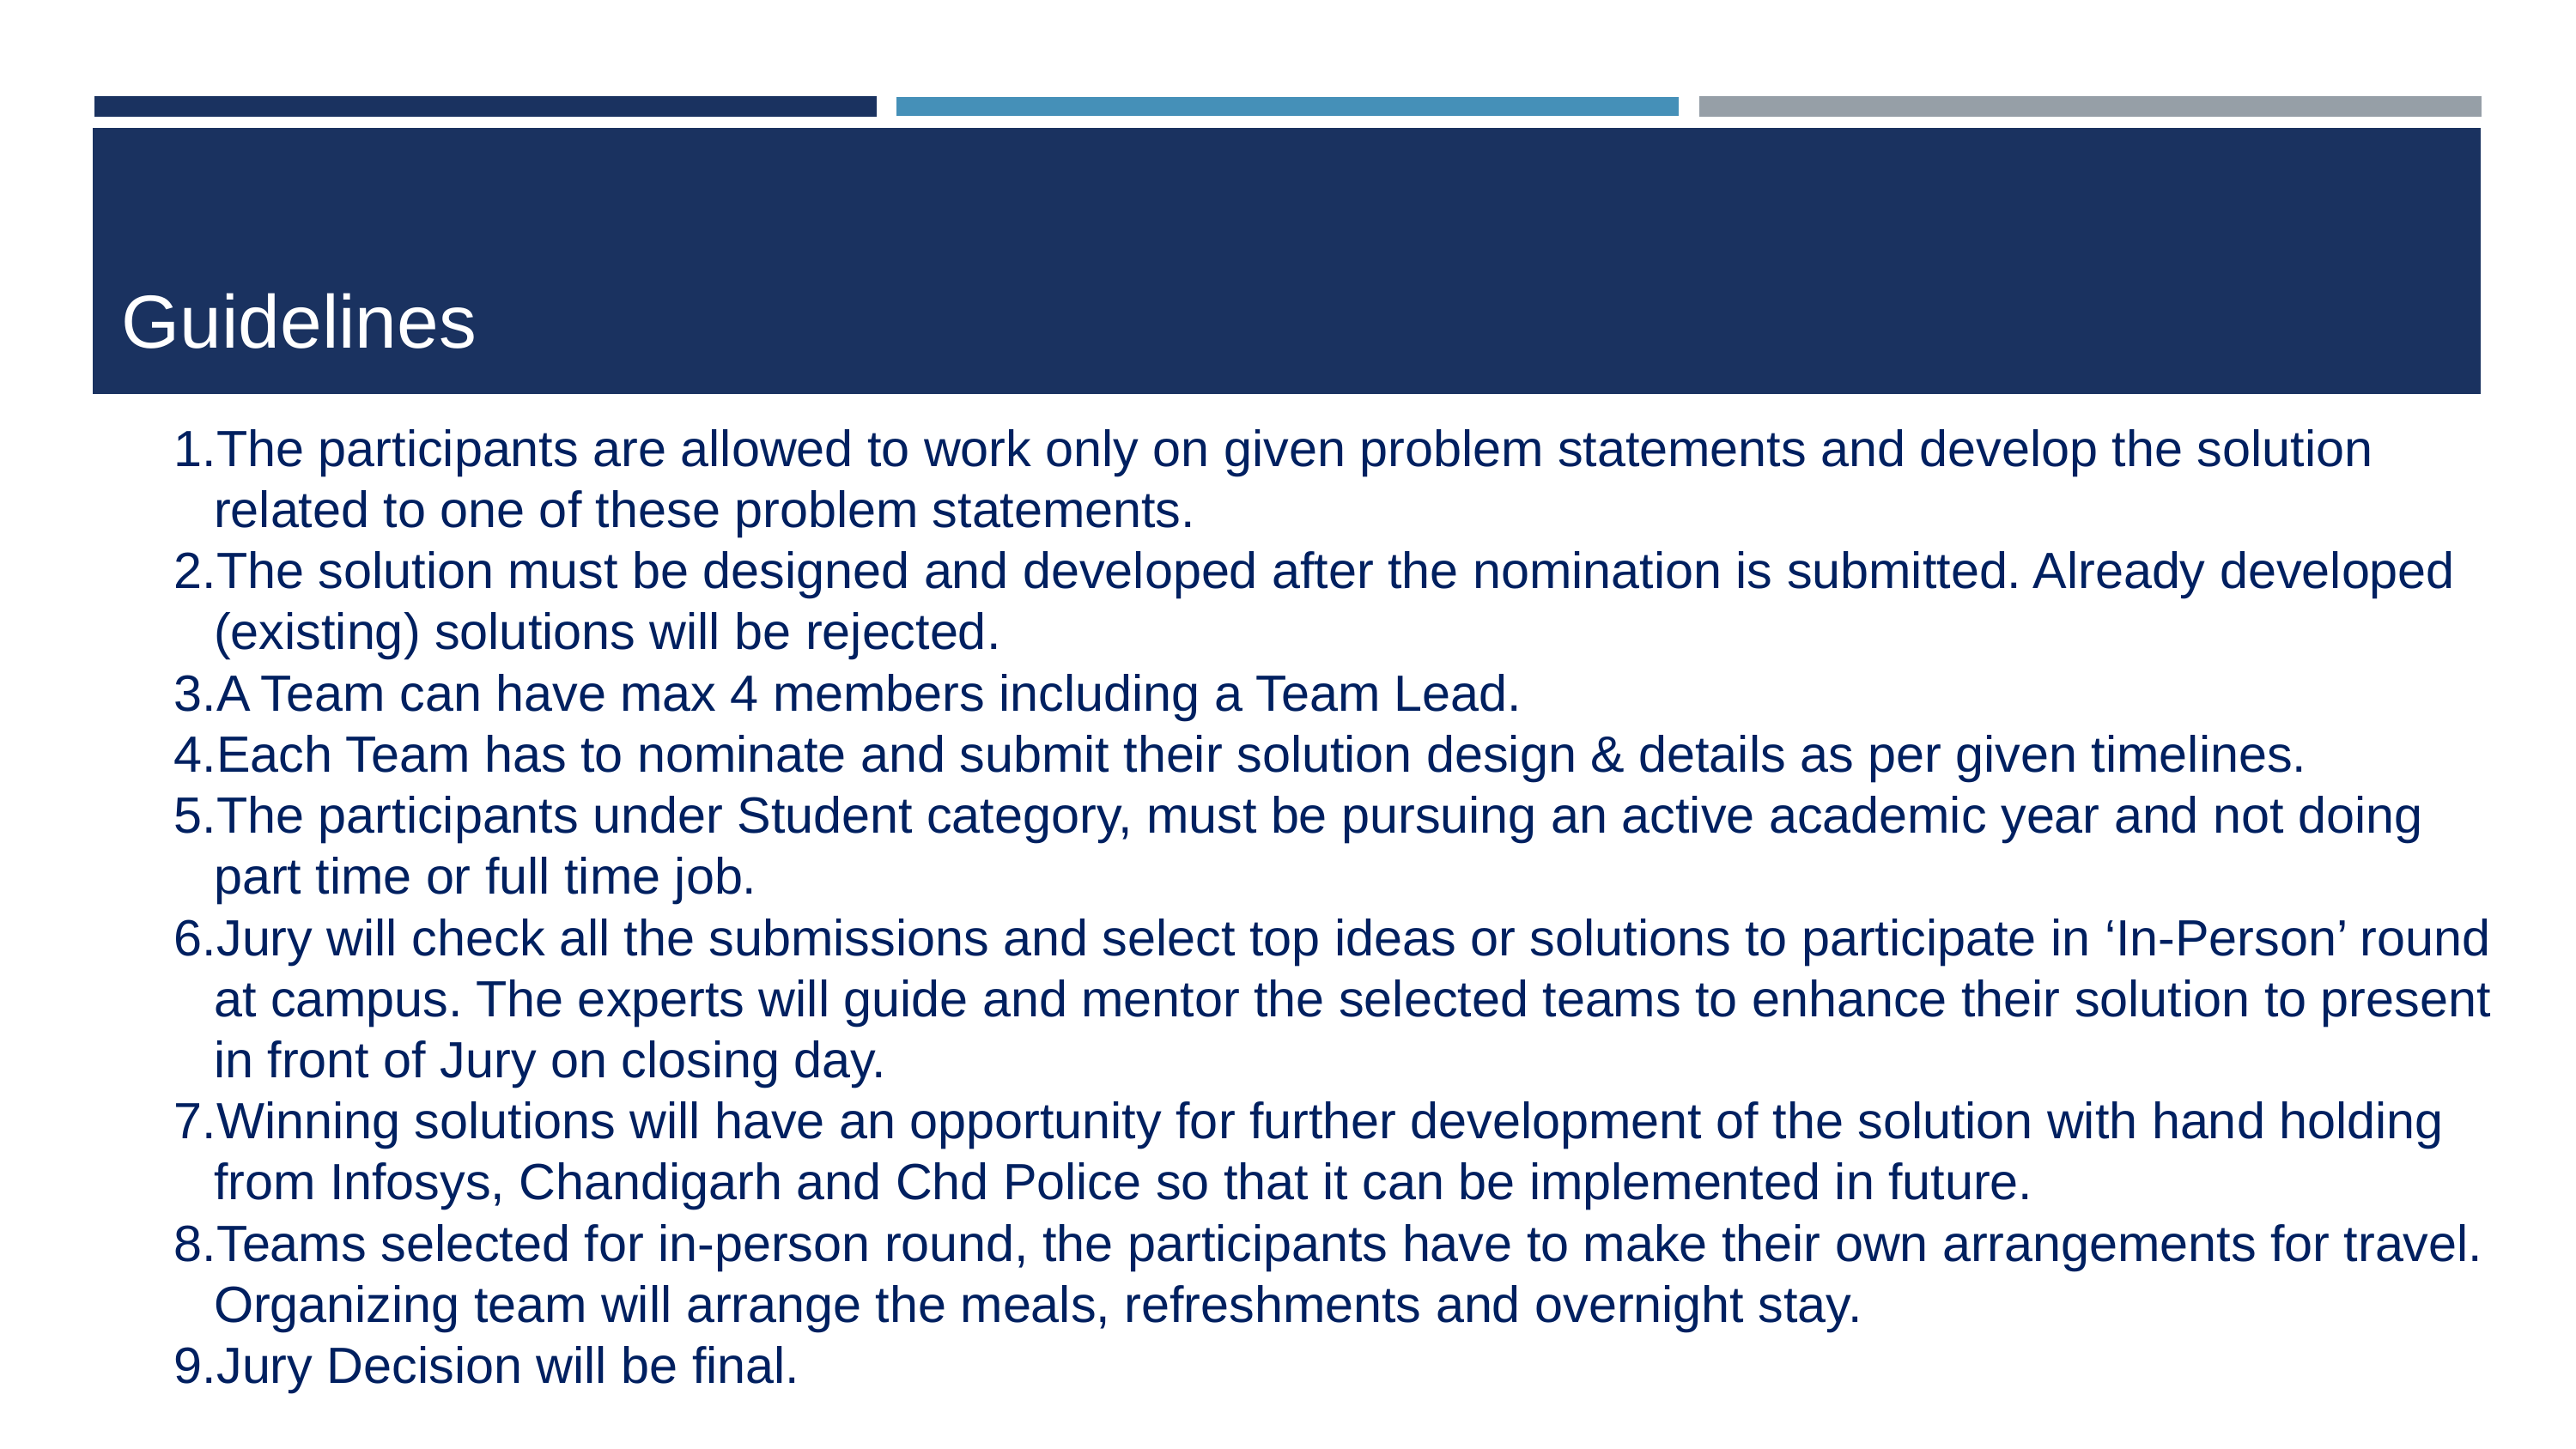

Guidelines
The participants are allowed to work only on given problem statements and develop the solution related to one of these problem statements.
The solution must be designed and developed after the nomination is submitted. Already developed (existing) solutions will be rejected.
A Team can have max 4 members including a Team Lead.
Each Team has to nominate and submit their solution design & details as per given timelines.
The participants under Student category, must be pursuing an active academic year and not doing part time or full time job.
Jury will check all the submissions and select top ideas or solutions to participate in ‘In-Person’ round at campus. The experts will guide and mentor the selected teams to enhance their solution to present in front of Jury on closing day.
Winning solutions will have an opportunity for further development of the solution with hand holding from Infosys, Chandigarh and Chd Police so that it can be implemented in future.
Teams selected for in-person round, the participants have to make their own arrangements for travel. Organizing team will arrange the meals, refreshments and overnight stay.
Jury Decision will be final.